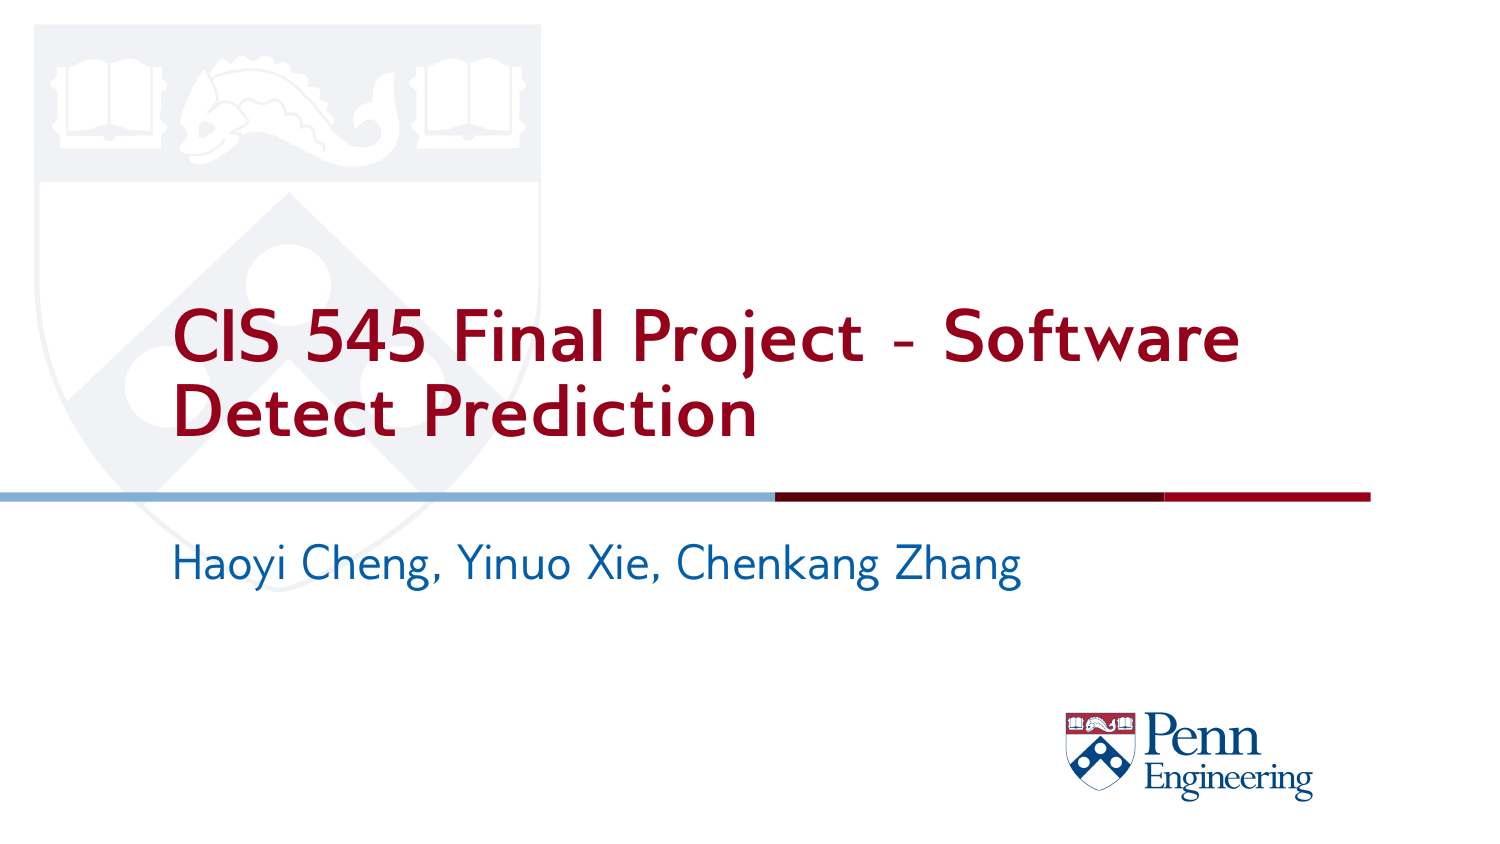

# CIS 545 Final Project - Software Detect Prediction
Haoyi Cheng, Yinuo Xie, Chenkang Zhang